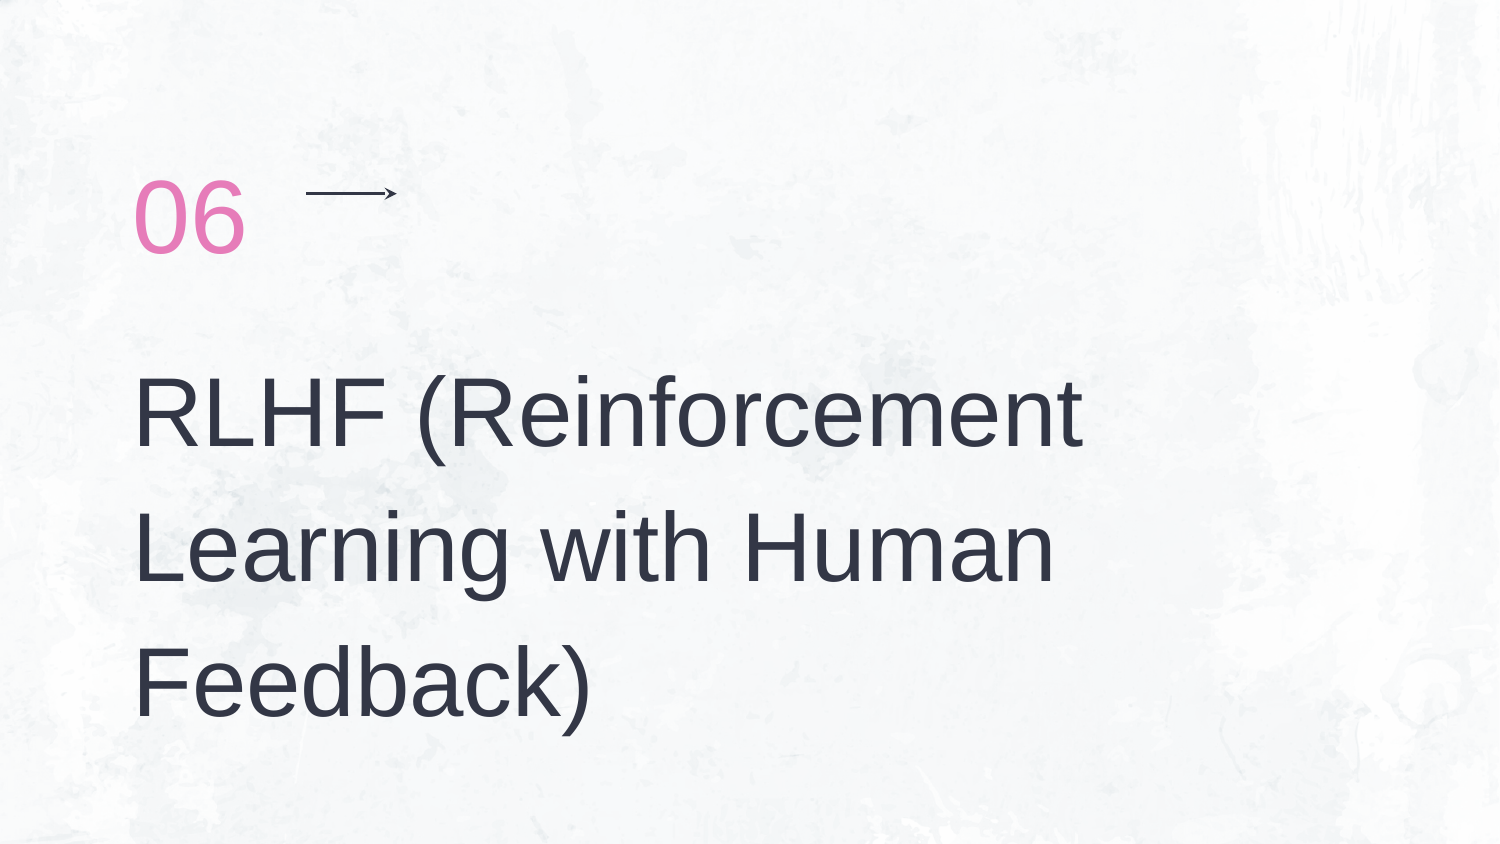

06
# RLHF (Reinforcement Learning with Human Feedback)